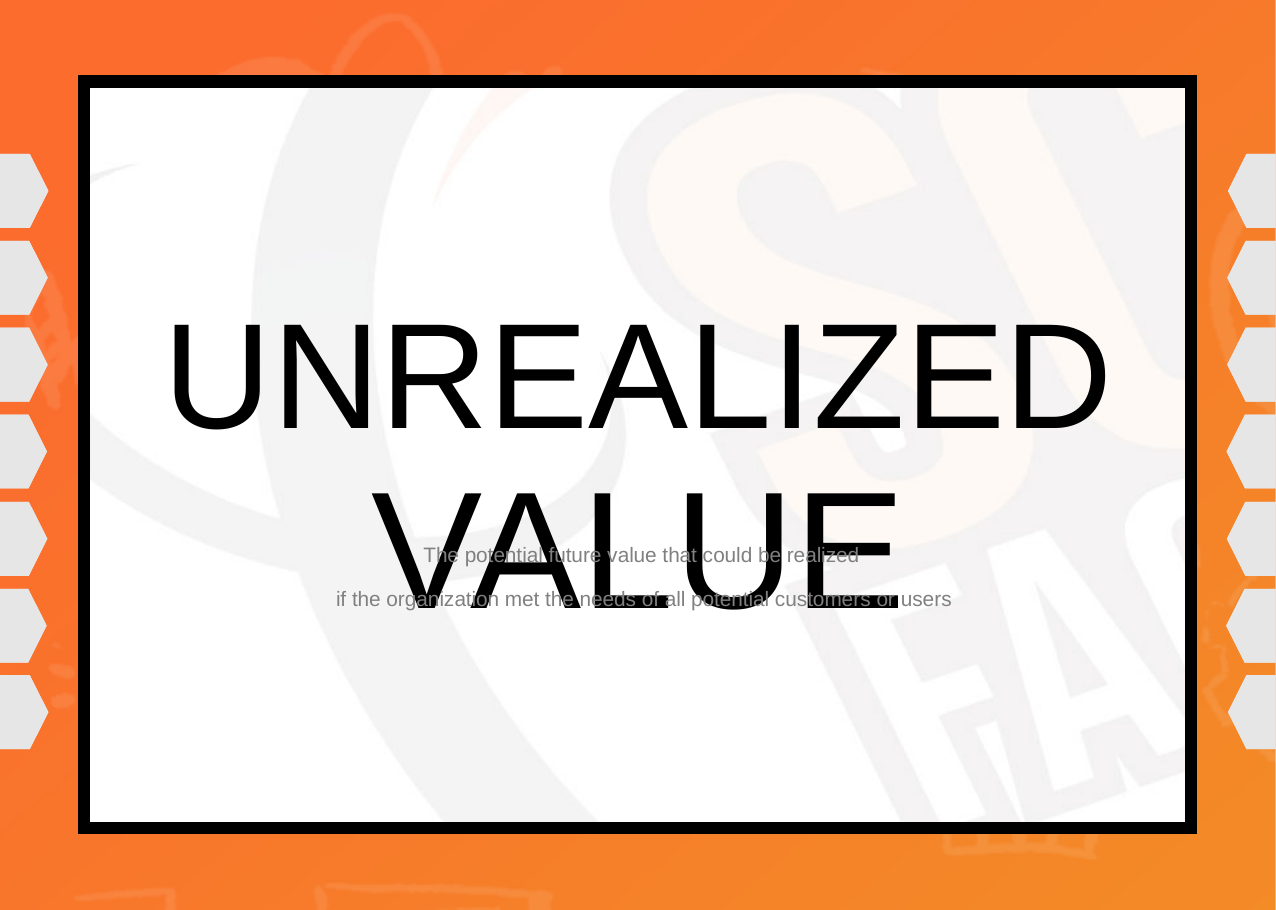

UNREALIZED VALUE
The potential future value that could be realized
if the organization met the needs of all potential customers or users